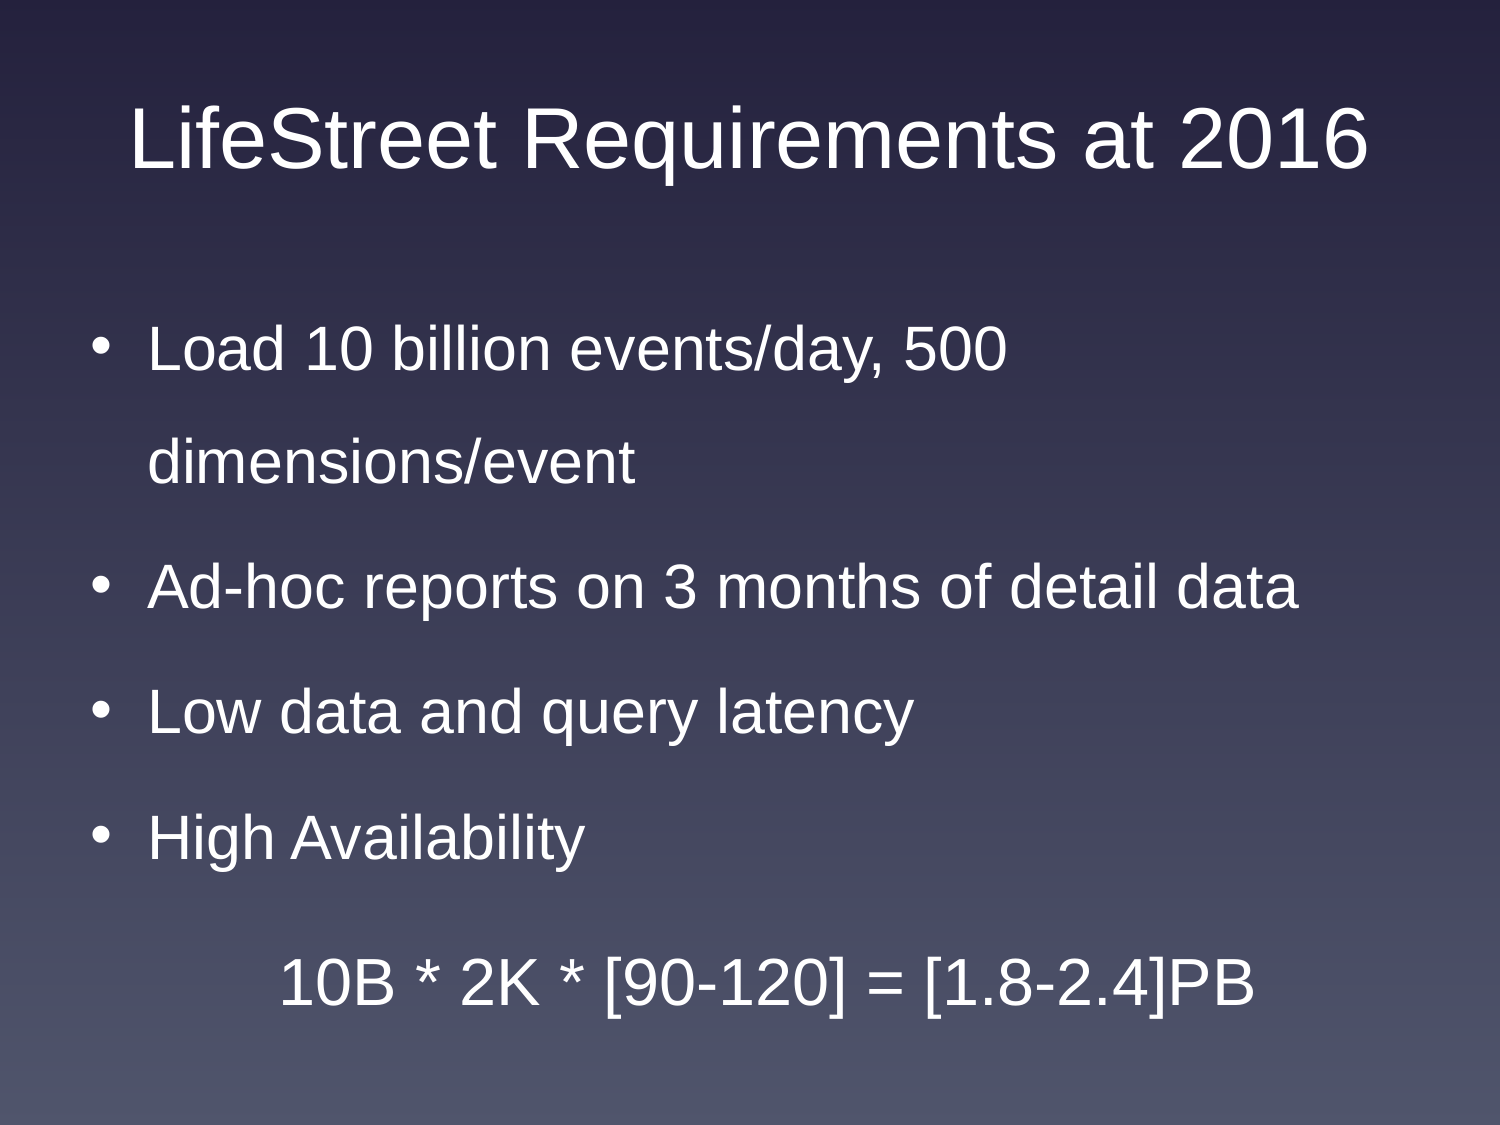

# LifeStreet Requirements at 2016
Load 10 billion events/day, 500 dimensions/event
Ad-hoc reports on 3 months of detail data
Low data and query latency
High Availability

10B * 2K * [90-120] = [1.8-2.4]PB